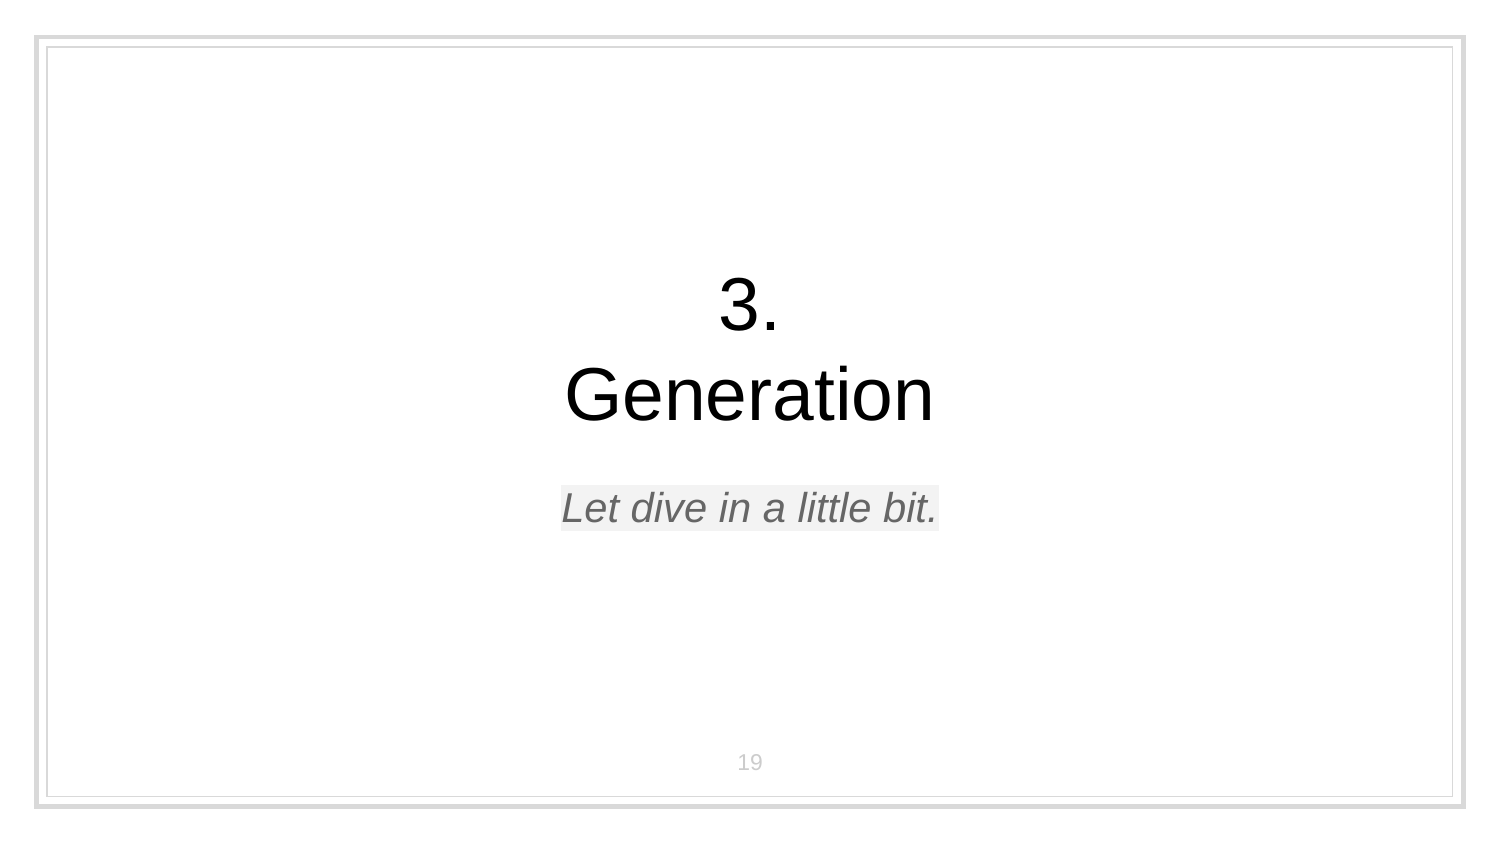

# 3.
Generation
Let dive in a little bit.
19